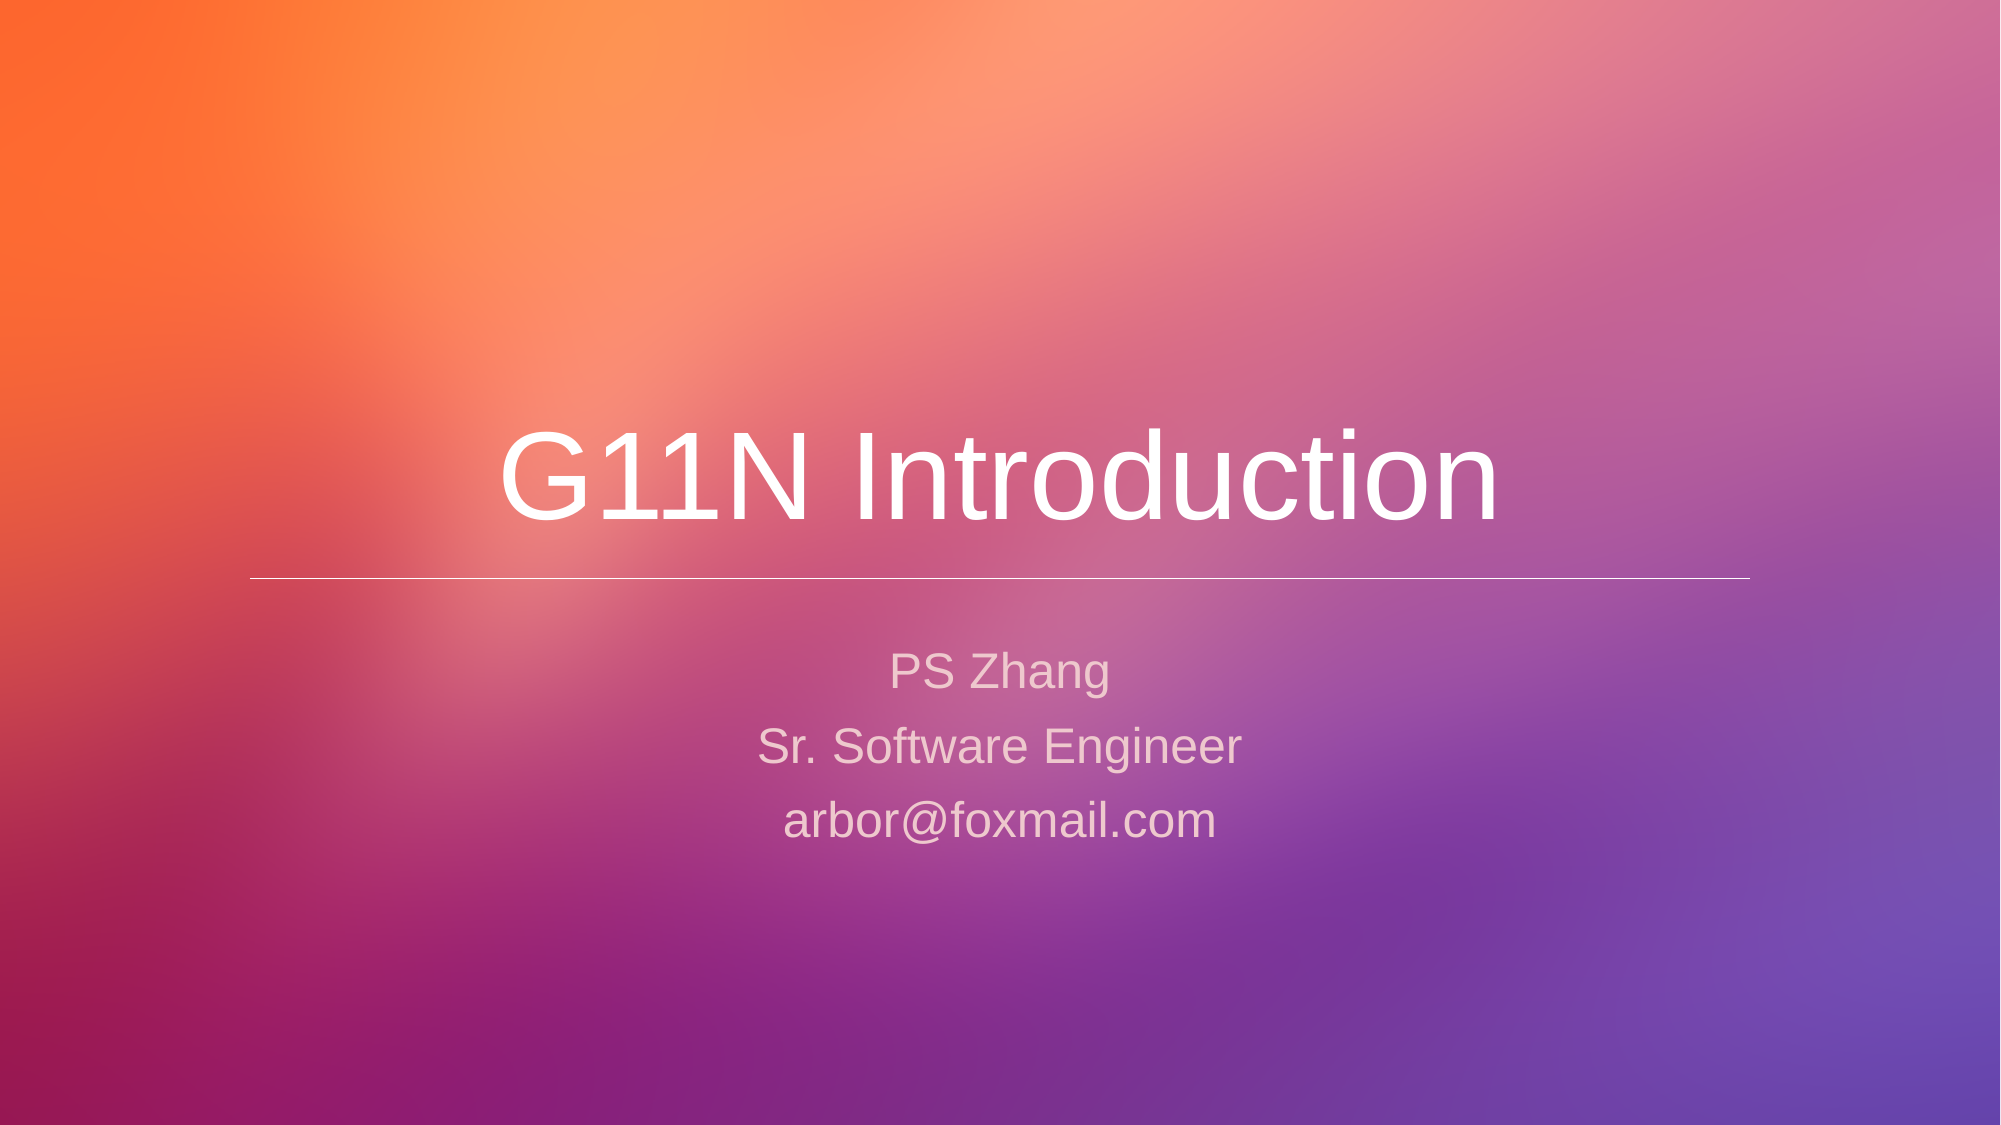

# G11N Introduction
PS Zhang
Sr. Software Engineer
arbor@foxmail.com